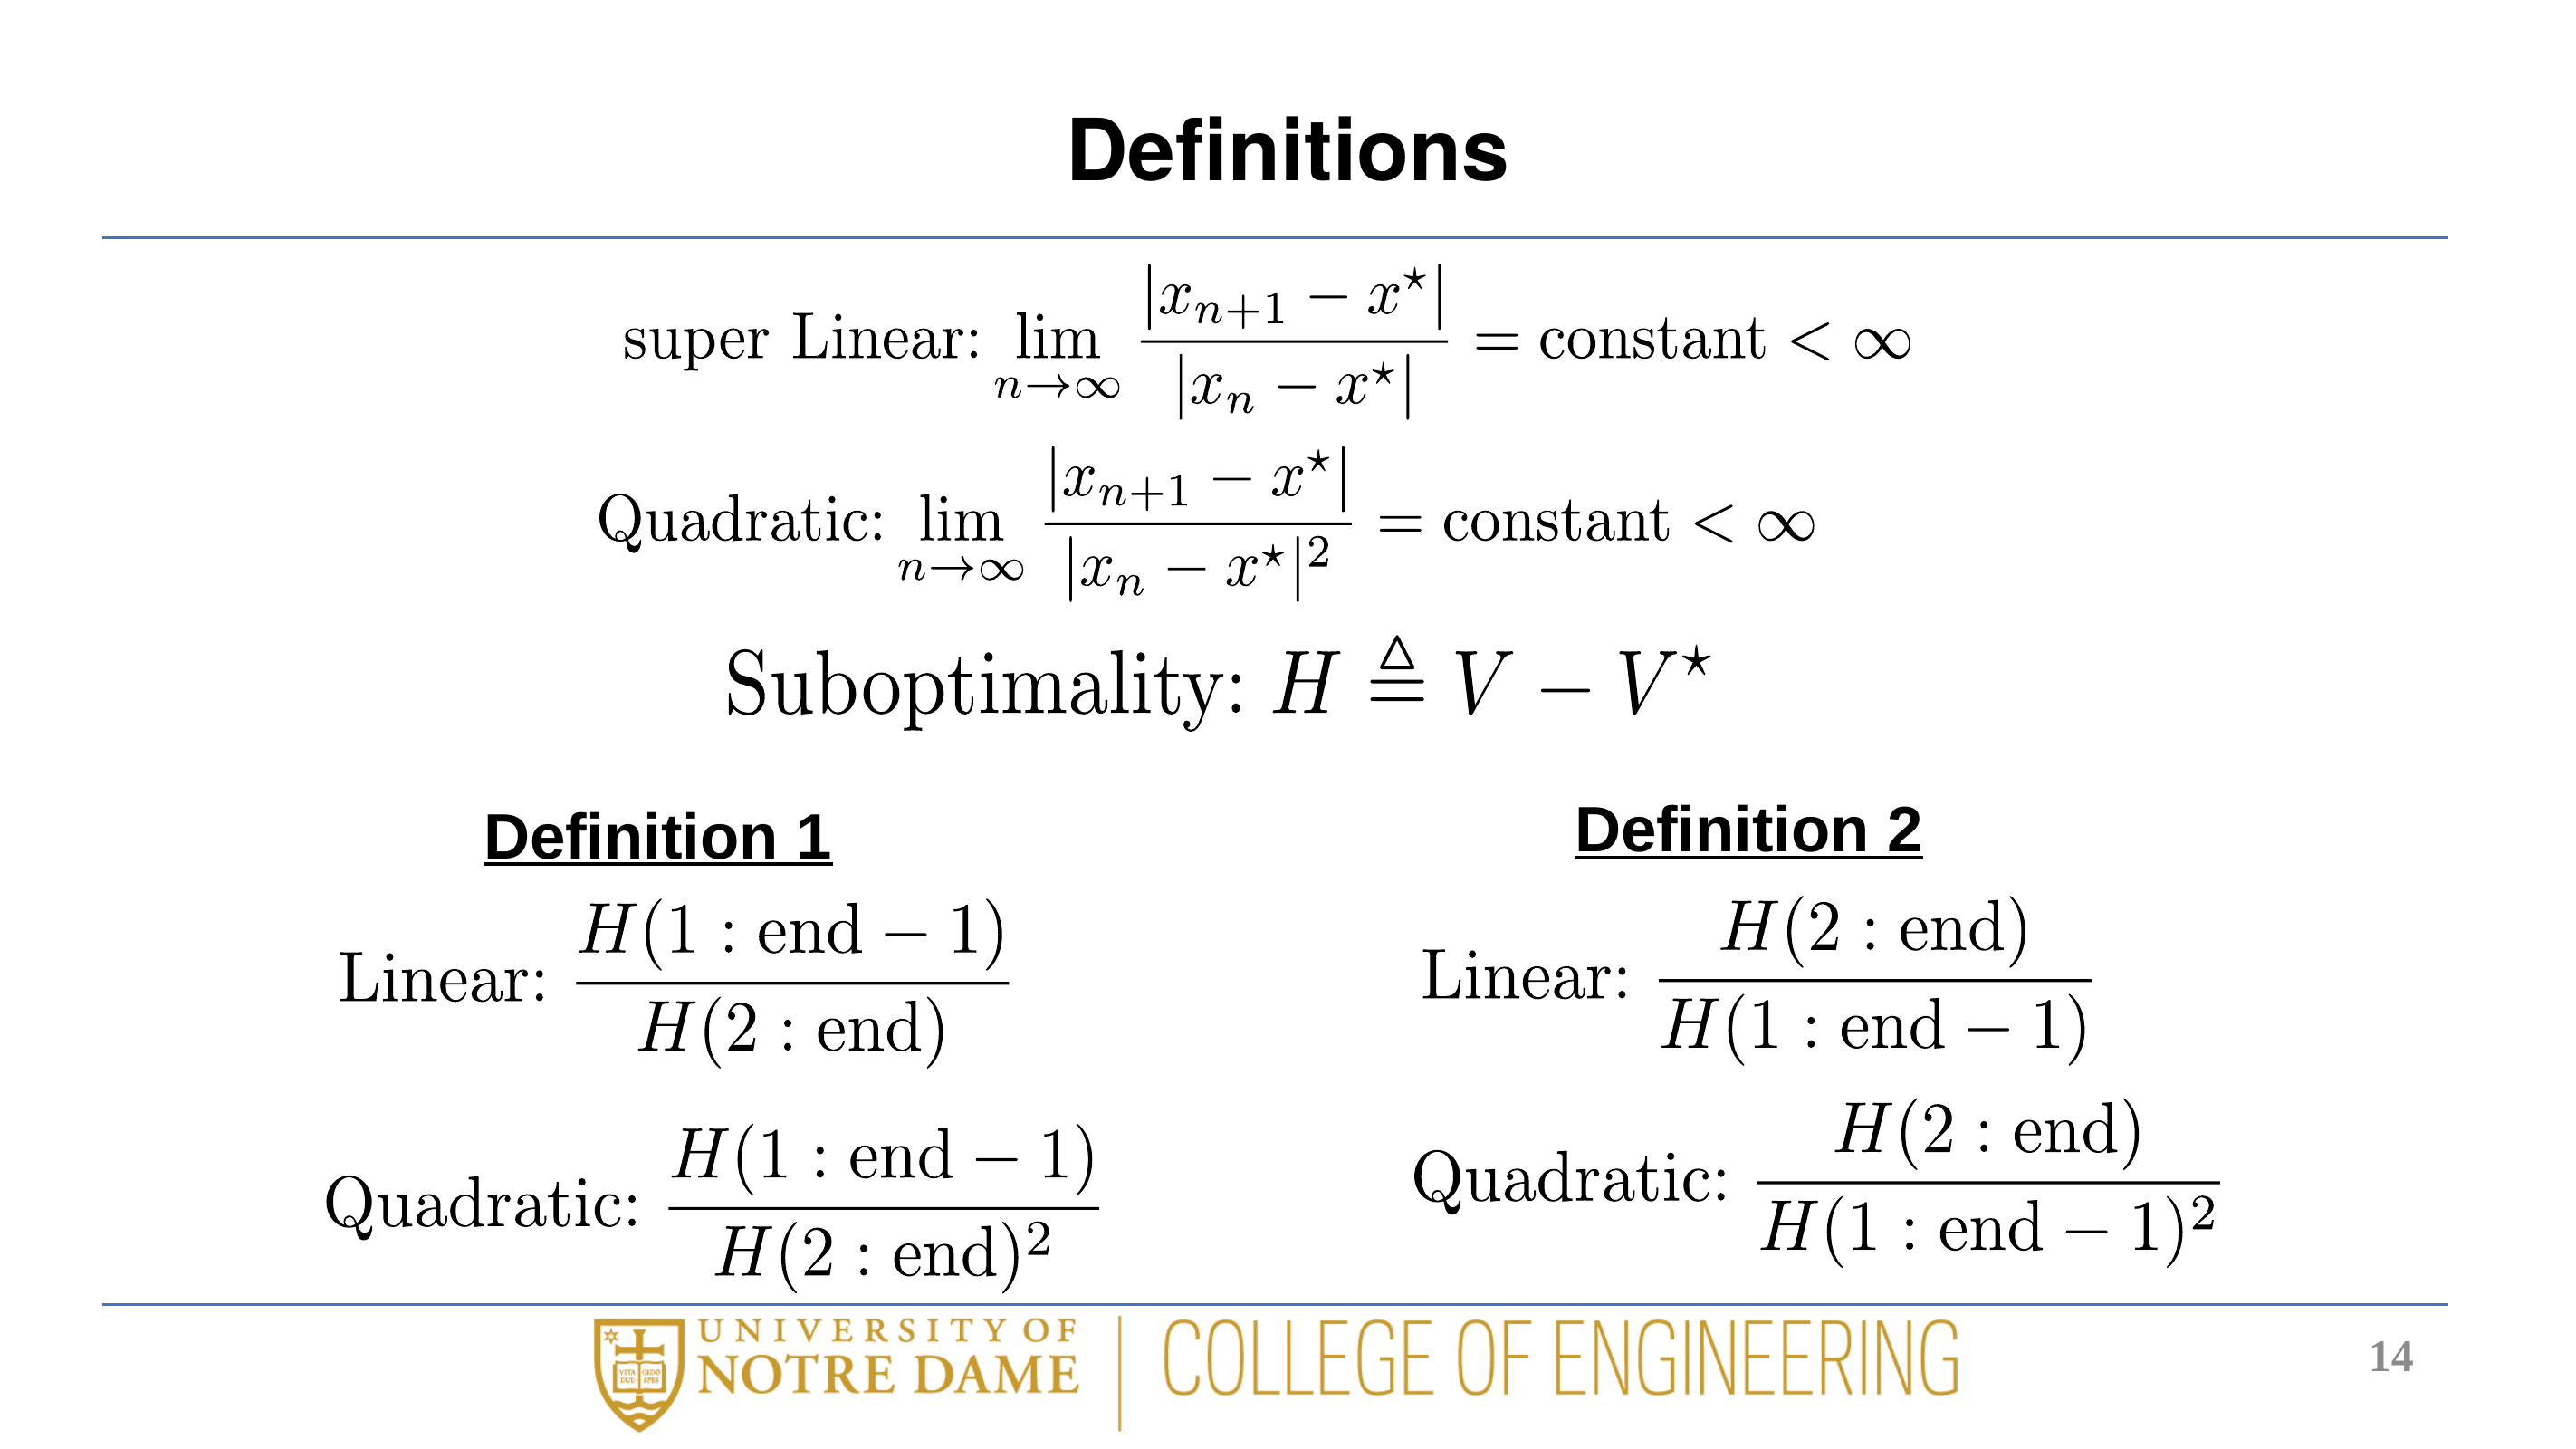

# Definitions

Definition 2
Definition 1

14